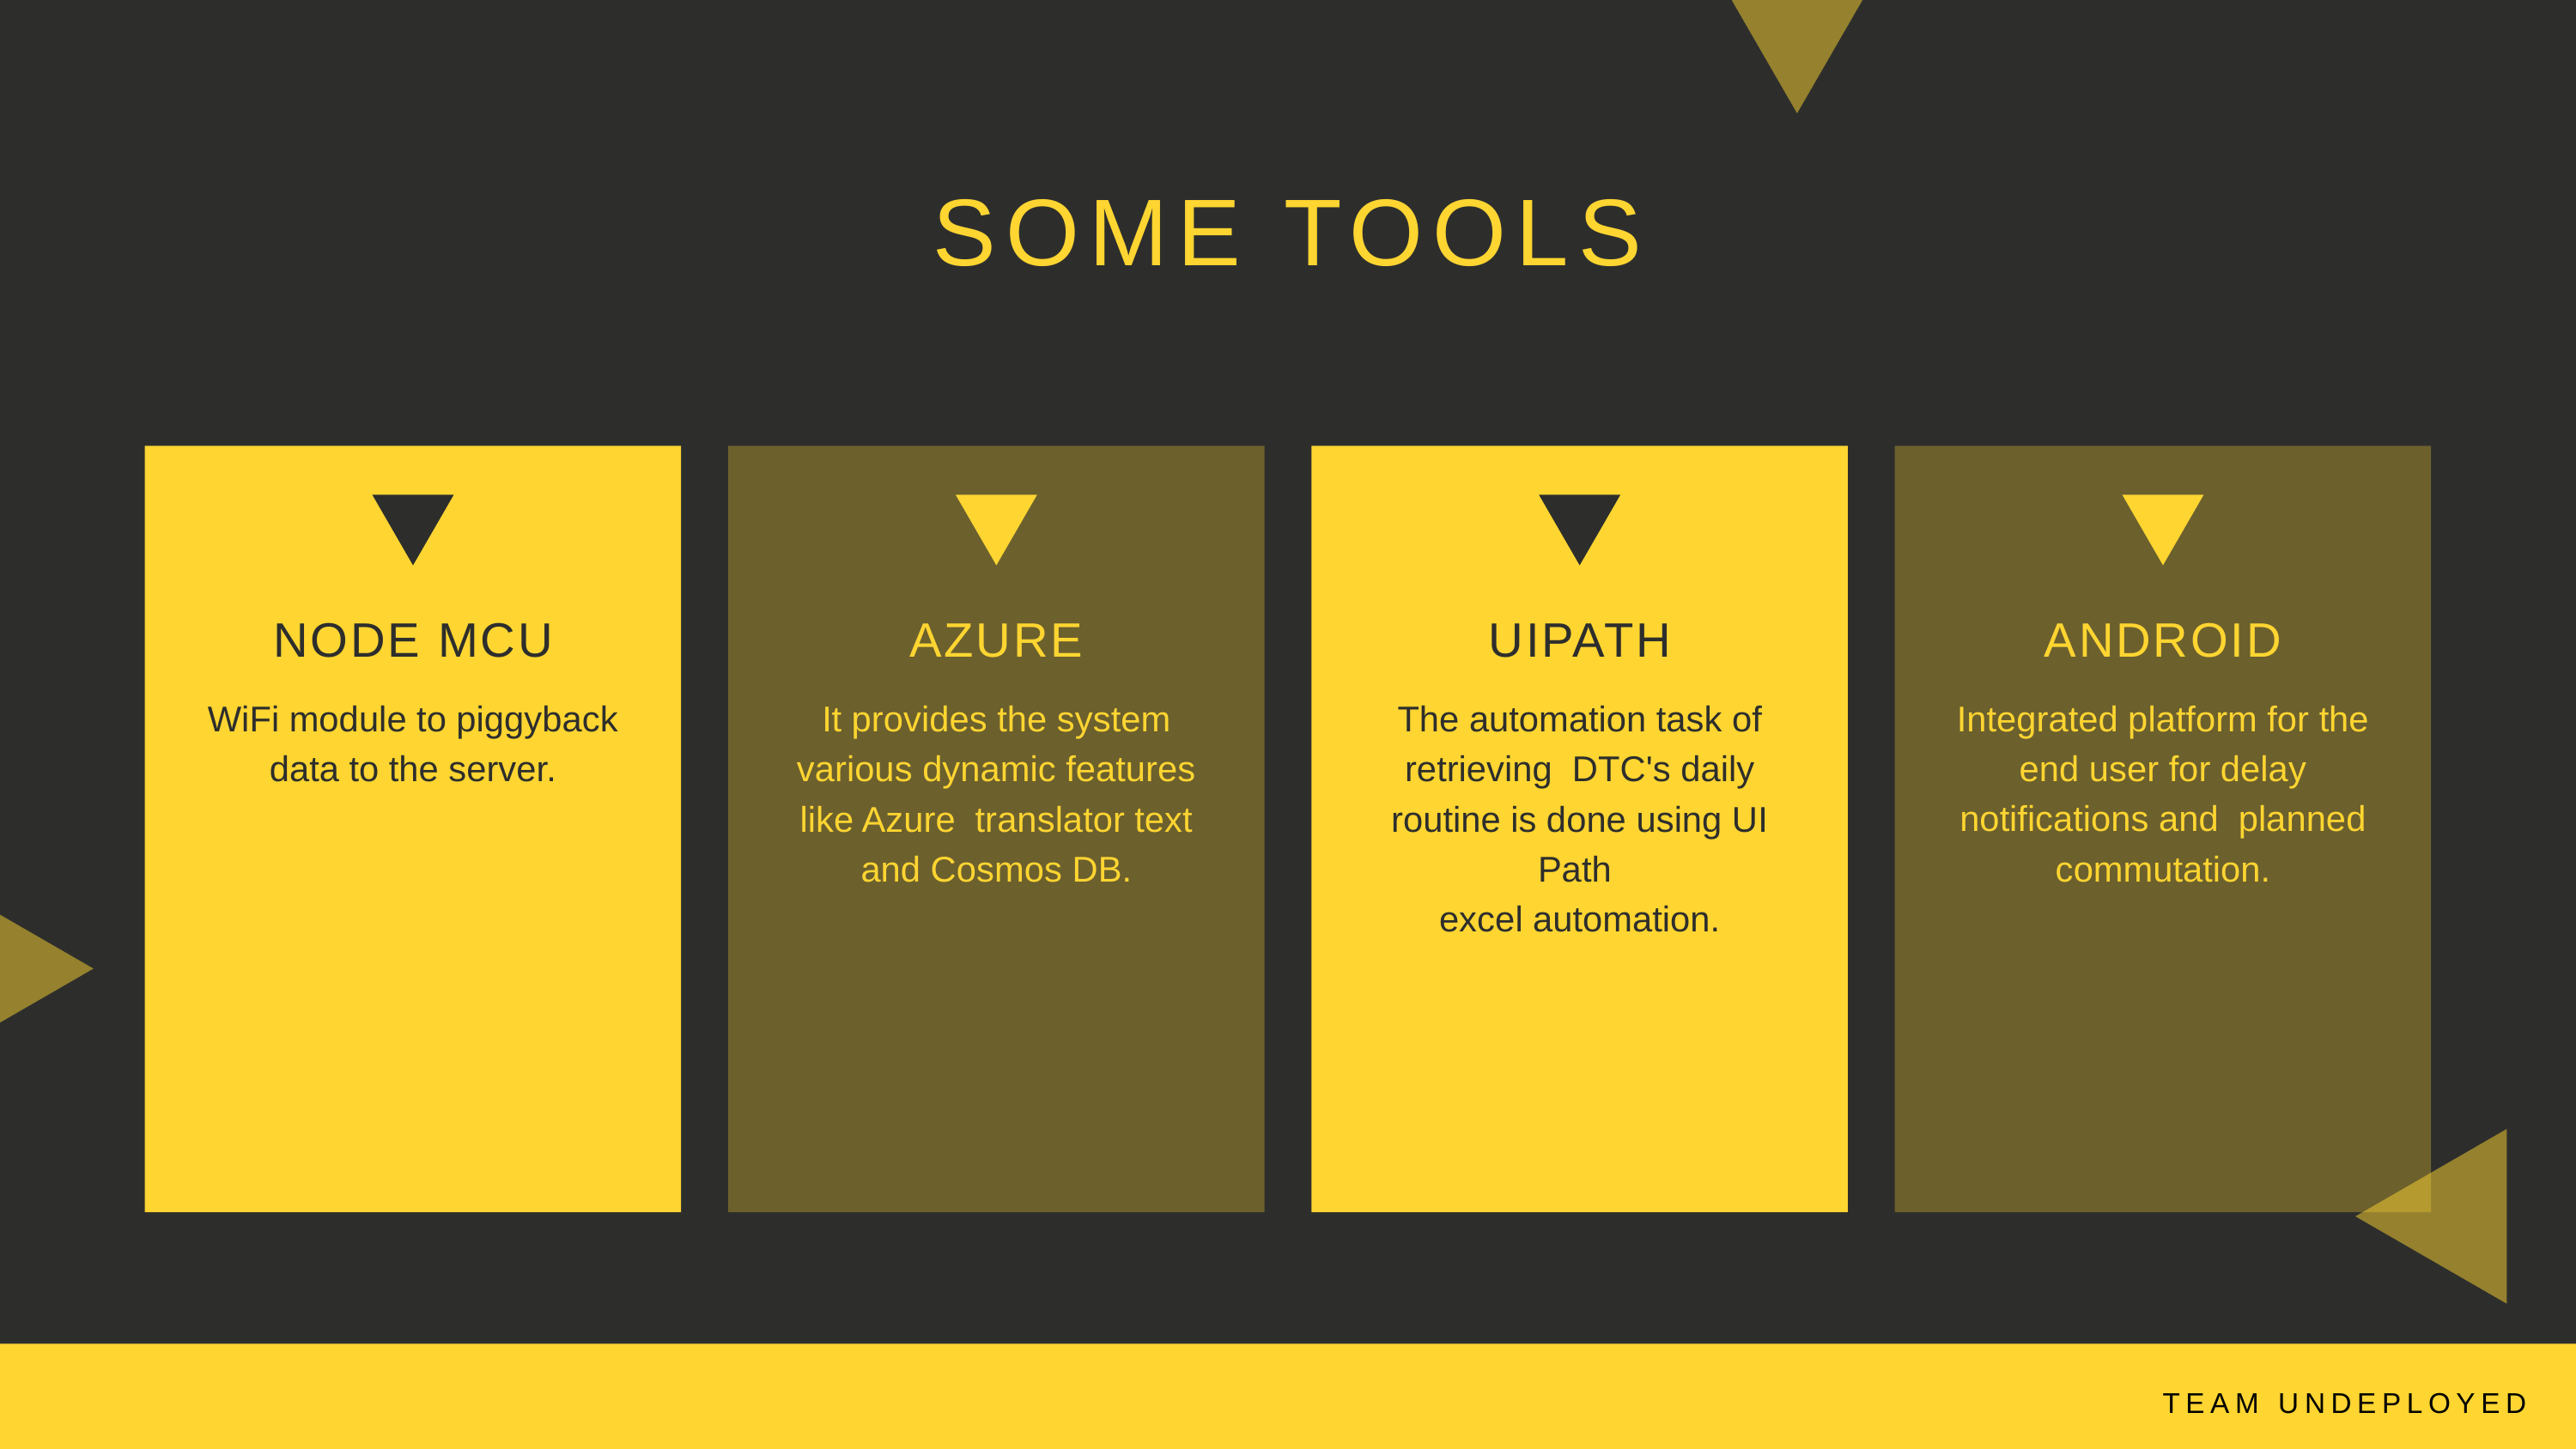

SOME TOOLS

NODE MCU
WiFi module to piggyback data to the server.
AZURE
It provides the system various dynamic features like Azure  translator text and Cosmos DB.
UIPATH
The automation task of retrieving  DTC's daily routine is done using UI Path
excel automation.
ANDROID
Integrated platform for the end user for delay notifications and  planned commutation.

TEAM UNDEPLOYED